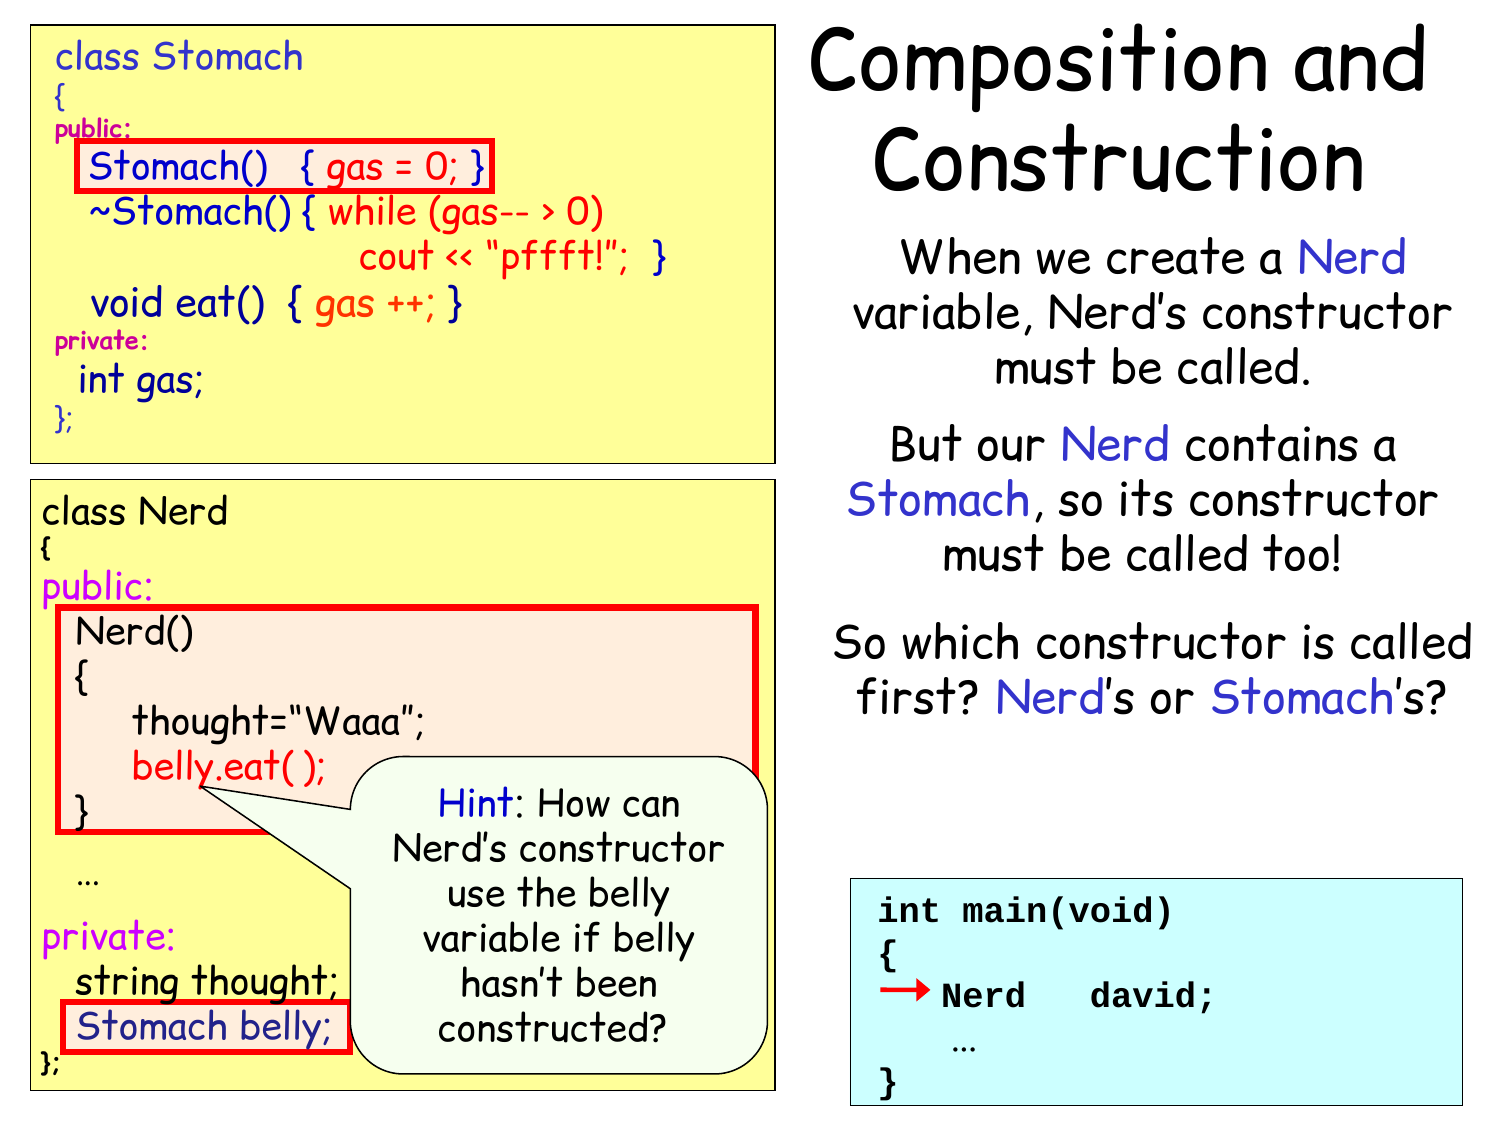

# Composition and Construction

class Stomach
{
public:
  Stomach()   { gas = 0; }
   ~Stomach() { while (gas-- > 0)
                           cout << “pffft!”;  }
   void eat()  { gas ++; }
private:
  int gas;
};

When we create a Nerd variable, Nerd’s constructor must be called.
But our Nerd contains a Stomach, so its constructor must be called too!
class Nerd
{
public:
   Nerd()
   {
        thought=“Waaa”;
        belly.eat( );
   }

   …

private:
   string thought;
   Stomach belly;
};

So which constructor is called first? Nerd’s or Stomach’s?

Hint: How can Nerd’s constructor use the belly variable if belly hasn’t been constructed?

int main(void)
{
   Nerd   david;
       ...
}